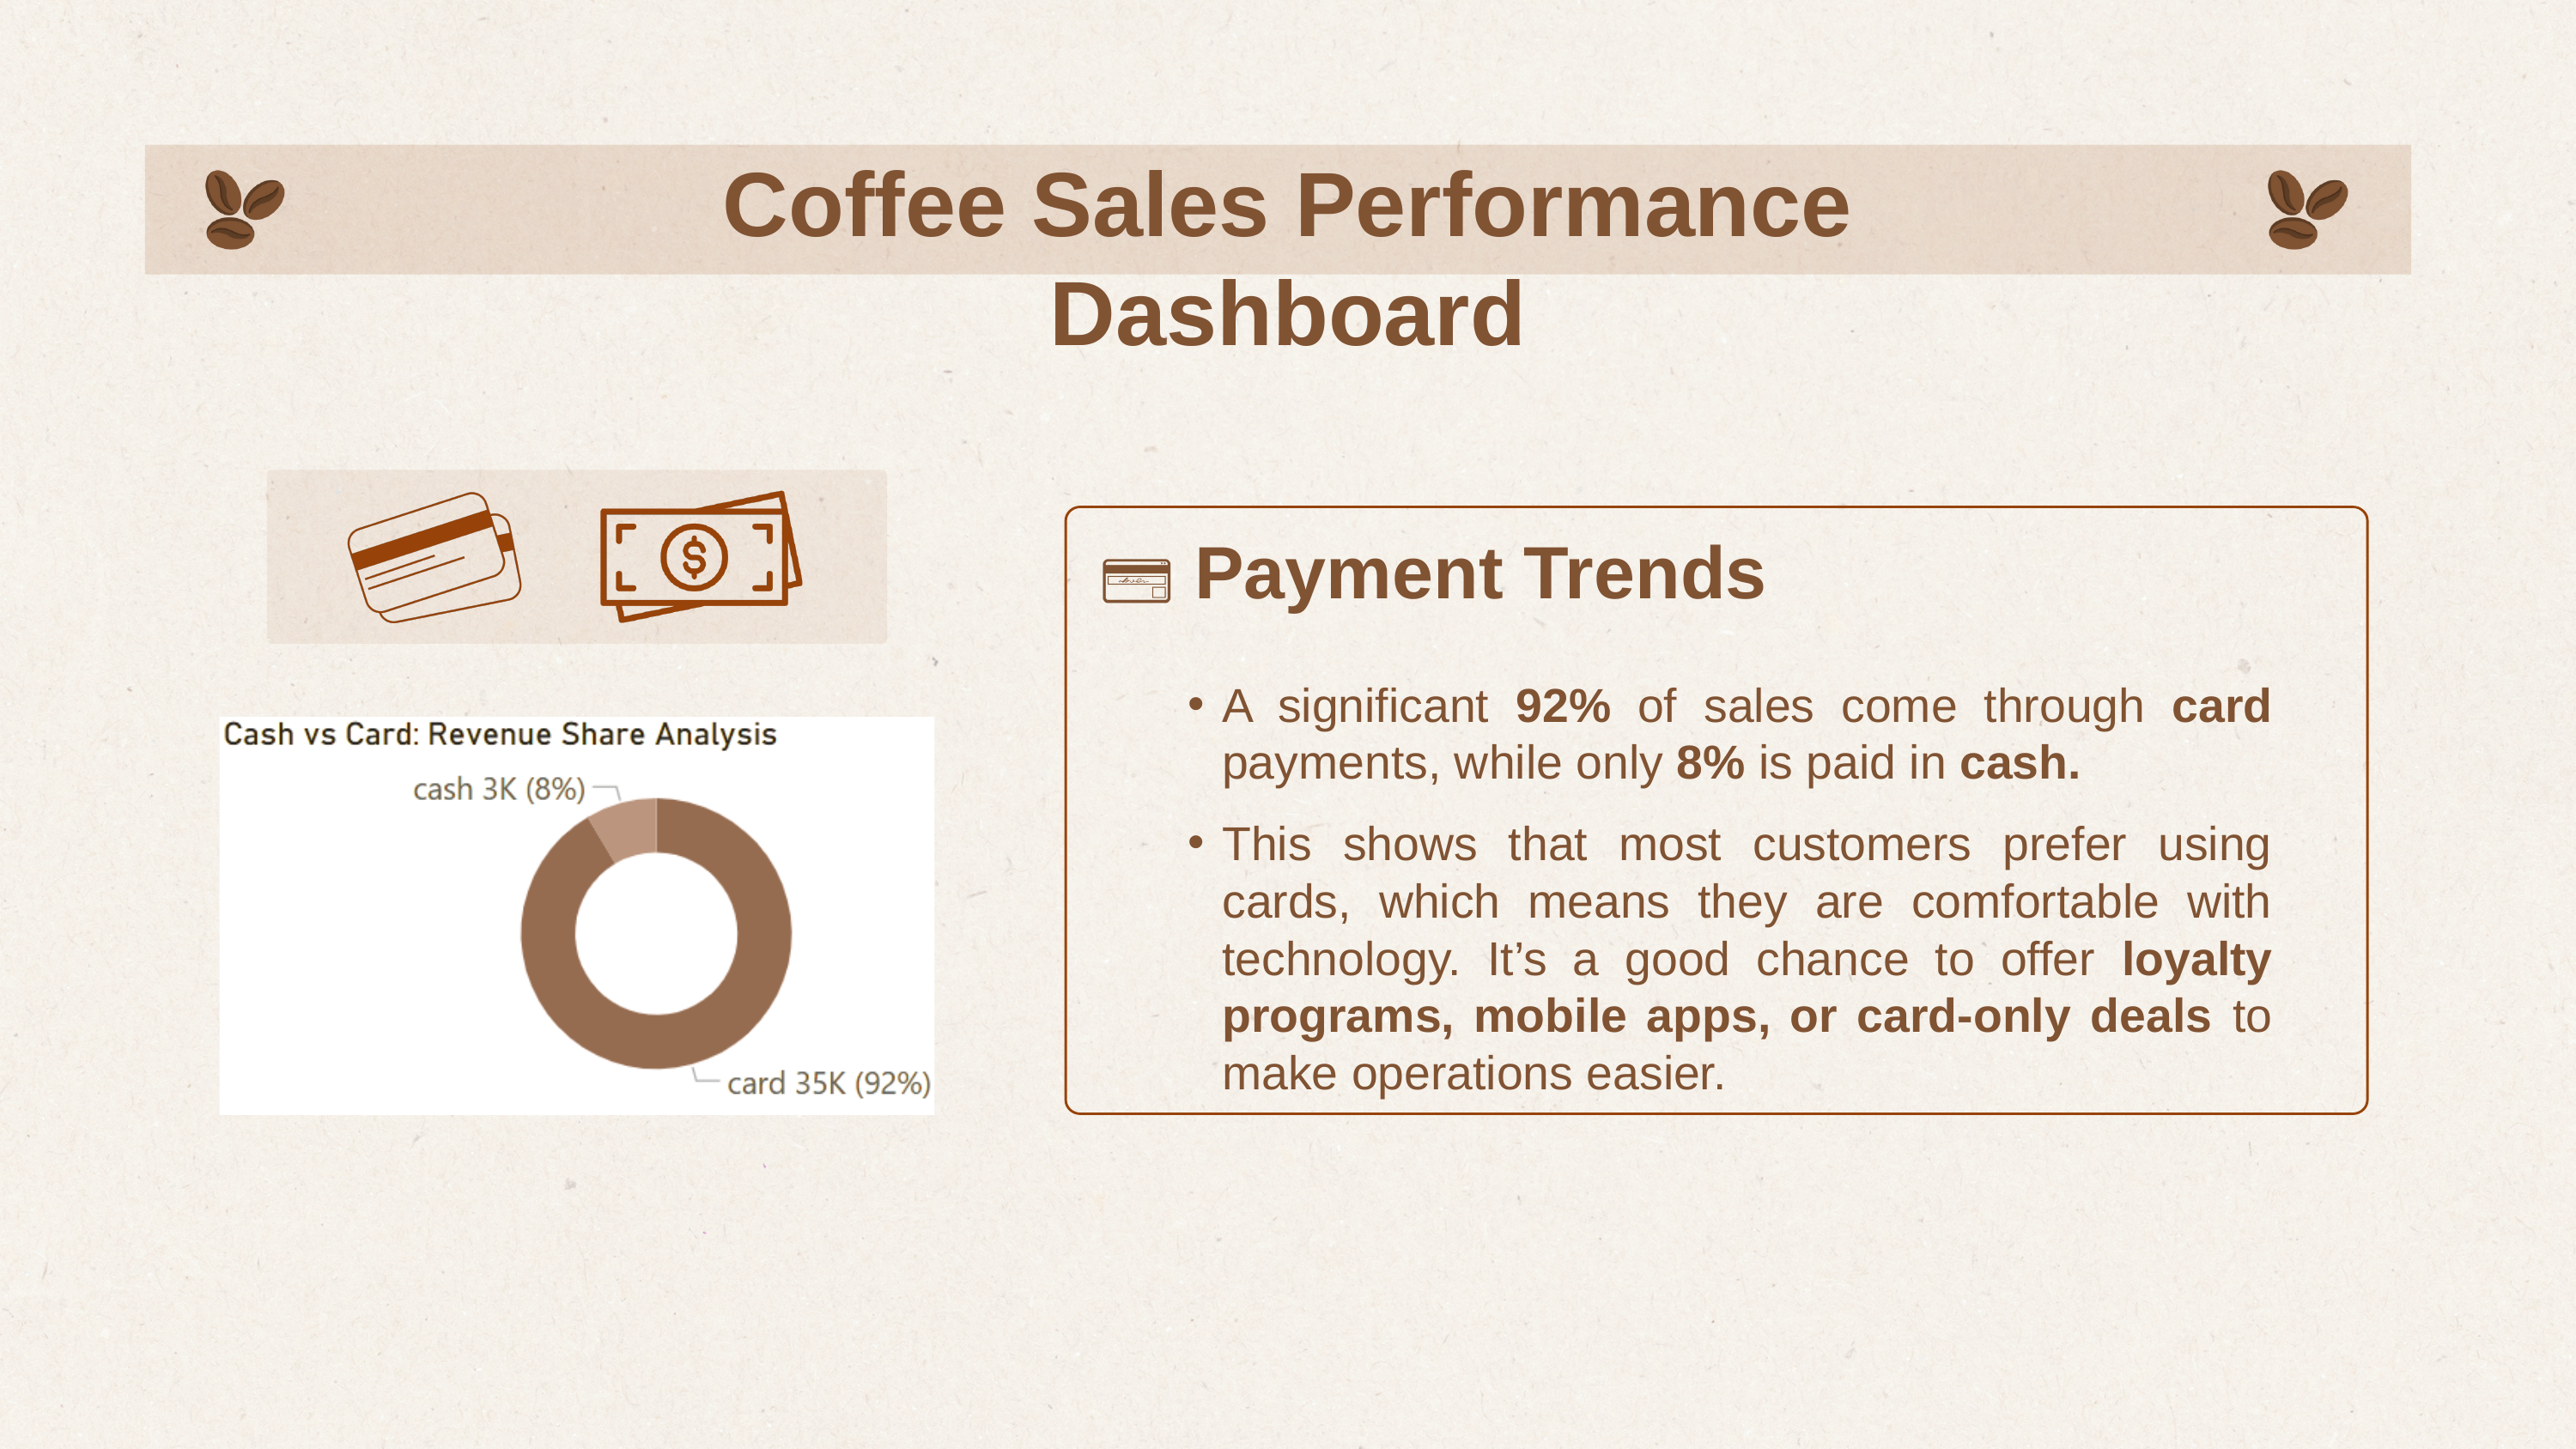

Coffee Sales Performance Dashboard

💳 Payment Trends
A significant 92% of sales come through card payments, while only 8% is paid in cash.
This shows that most customers prefer using cards, which means they are comfortable with technology. It’s a good chance to offer loyalty programs, mobile apps, or card-only deals to make operations easier.